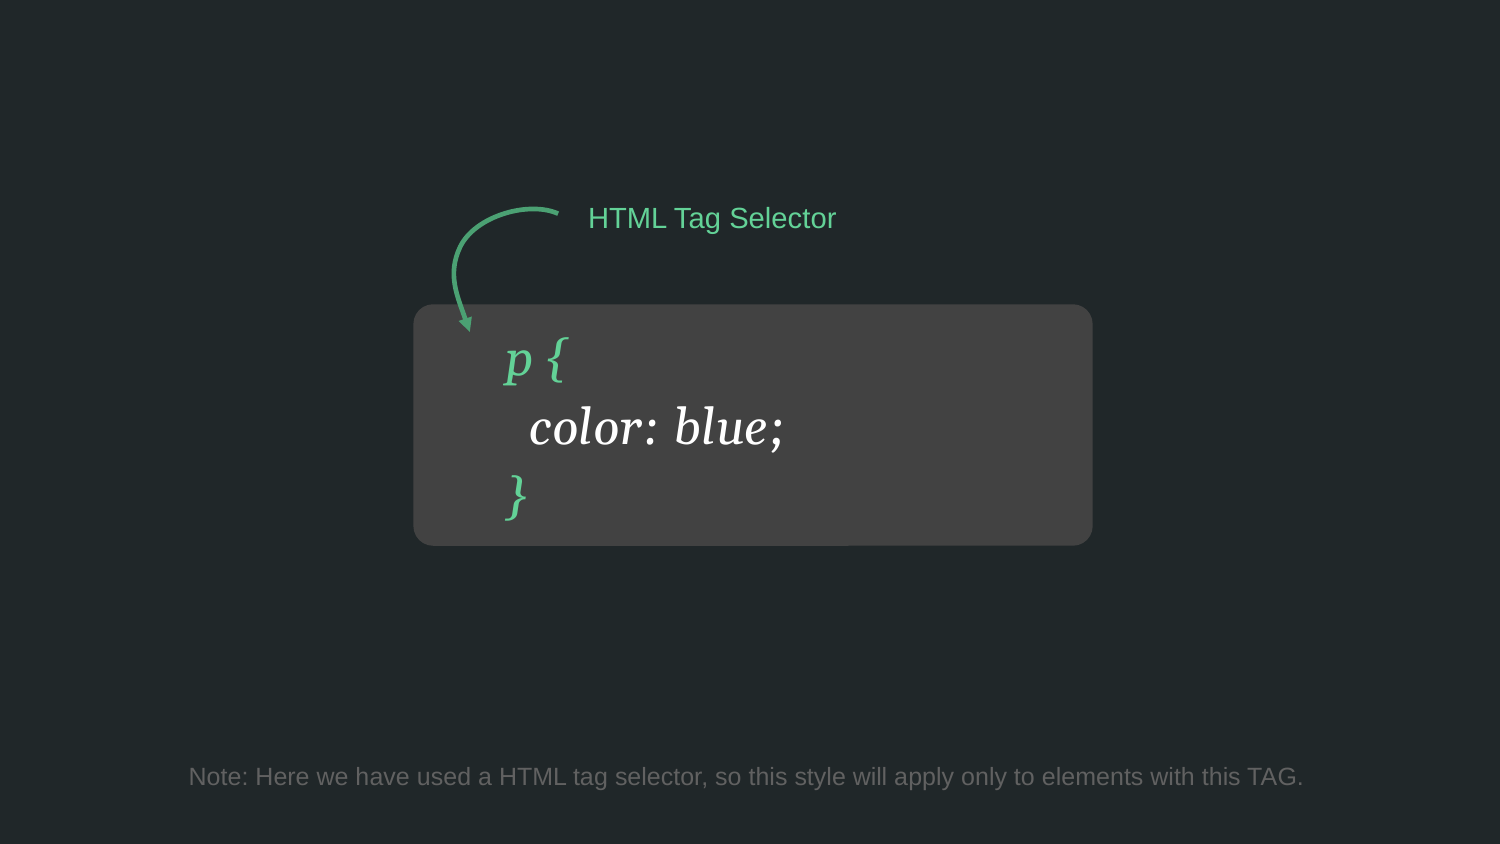

# p {
  color: blue;
}
HTML Tag Selector

Note: Here we have used a HTML tag selector, so this style will apply only to elements with this TAG.